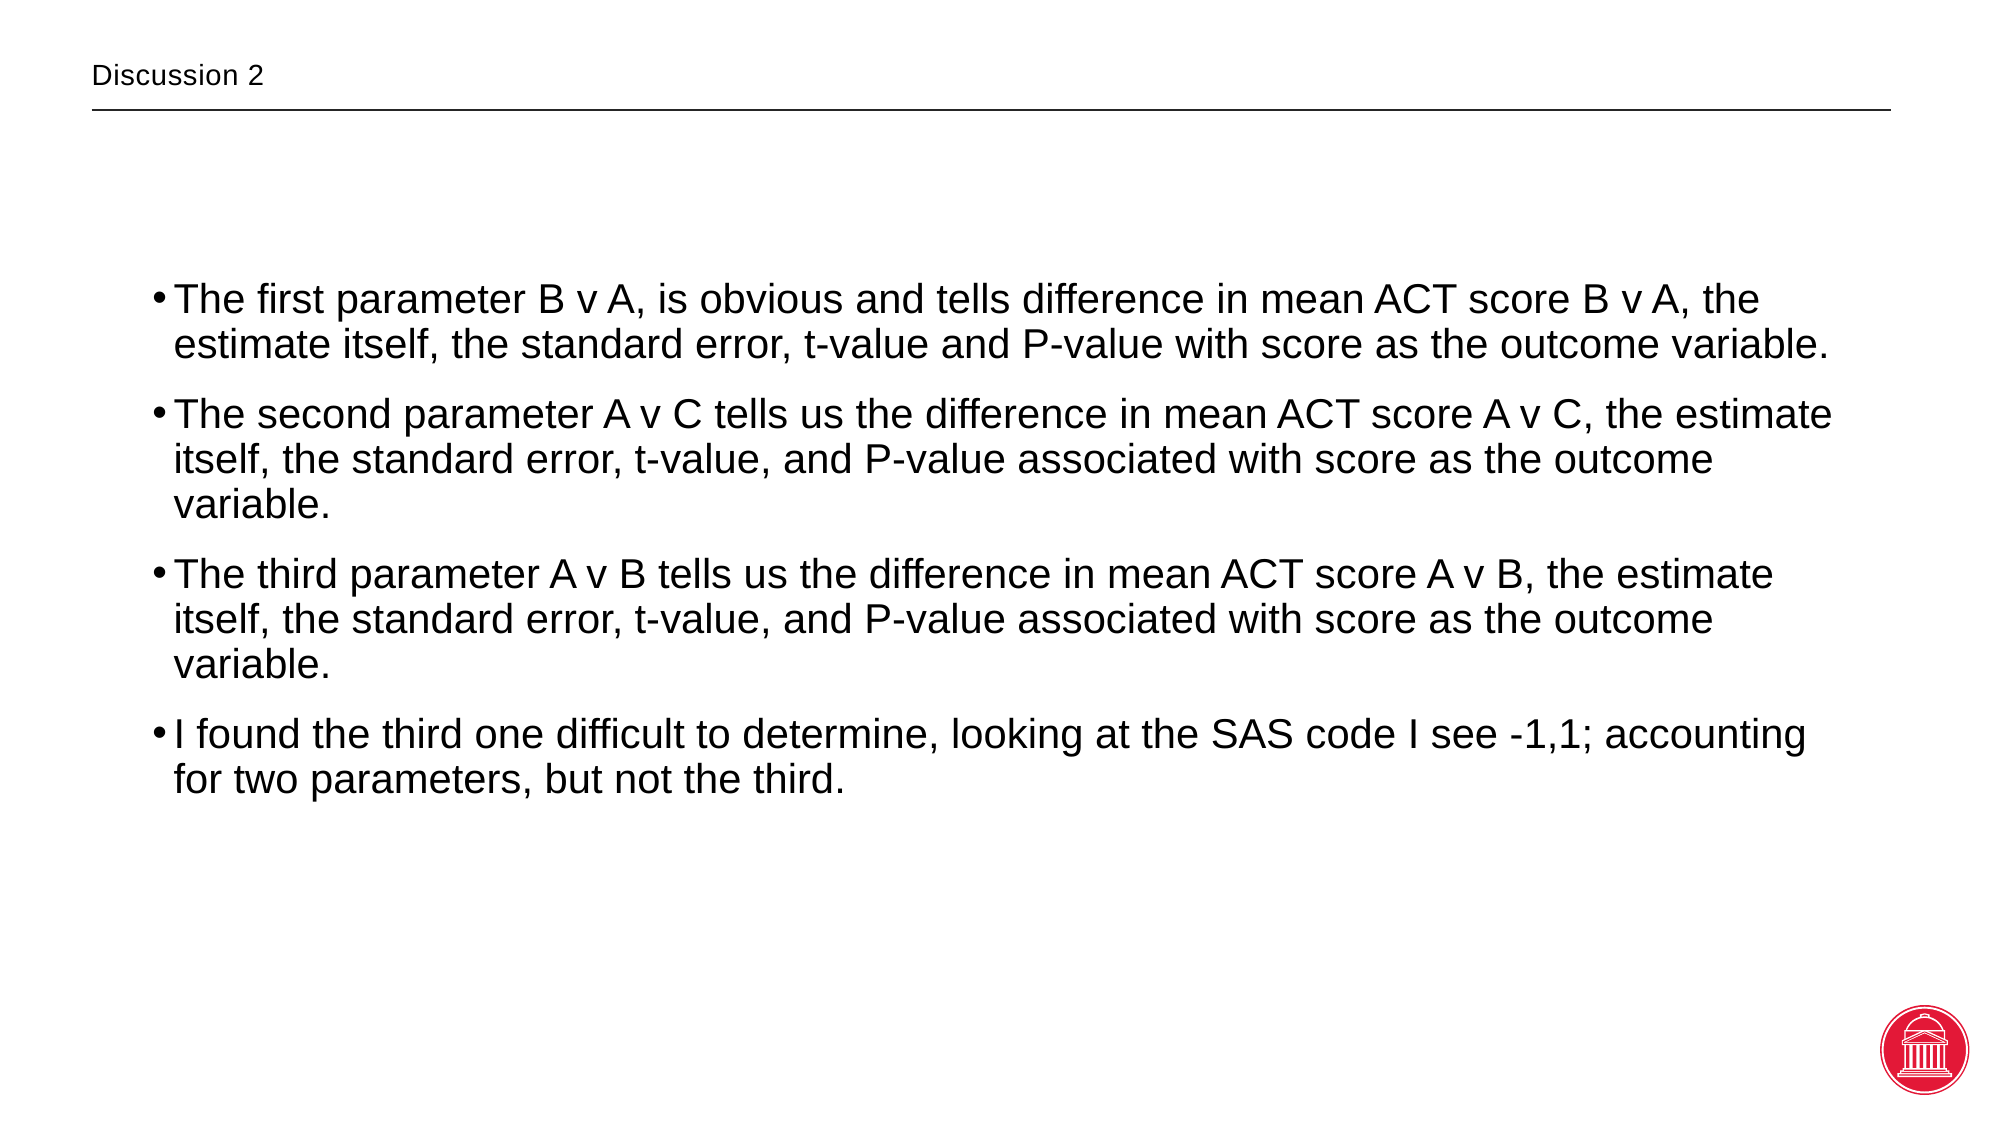

# Discussion 2
The first parameter B v A, is obvious and tells difference in mean ACT score B v A, the estimate itself, the standard error, t-value and P-value with score as the outcome variable.
The second parameter A v C tells us the difference in mean ACT score A v C, the estimate itself, the standard error, t-value, and P-value associated with score as the outcome variable.
The third parameter A v B tells us the difference in mean ACT score A v B, the estimate itself, the standard error, t-value, and P-value associated with score as the outcome variable.
I found the third one difficult to determine, looking at the SAS code I see -1,1; accounting for two parameters, but not the third.